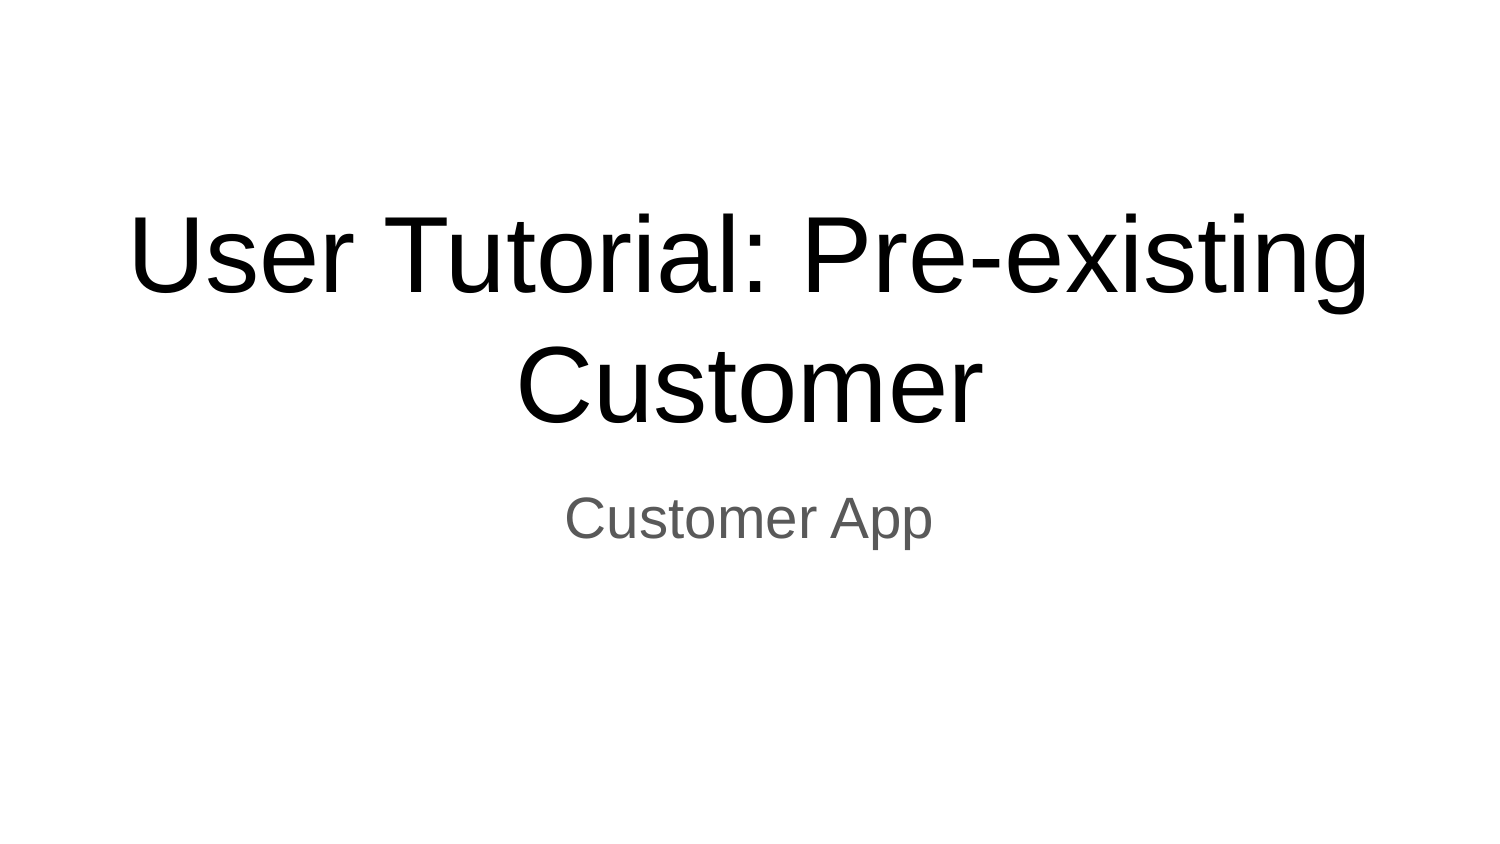

# User Tutorial: Pre-existing Customer
Customer App